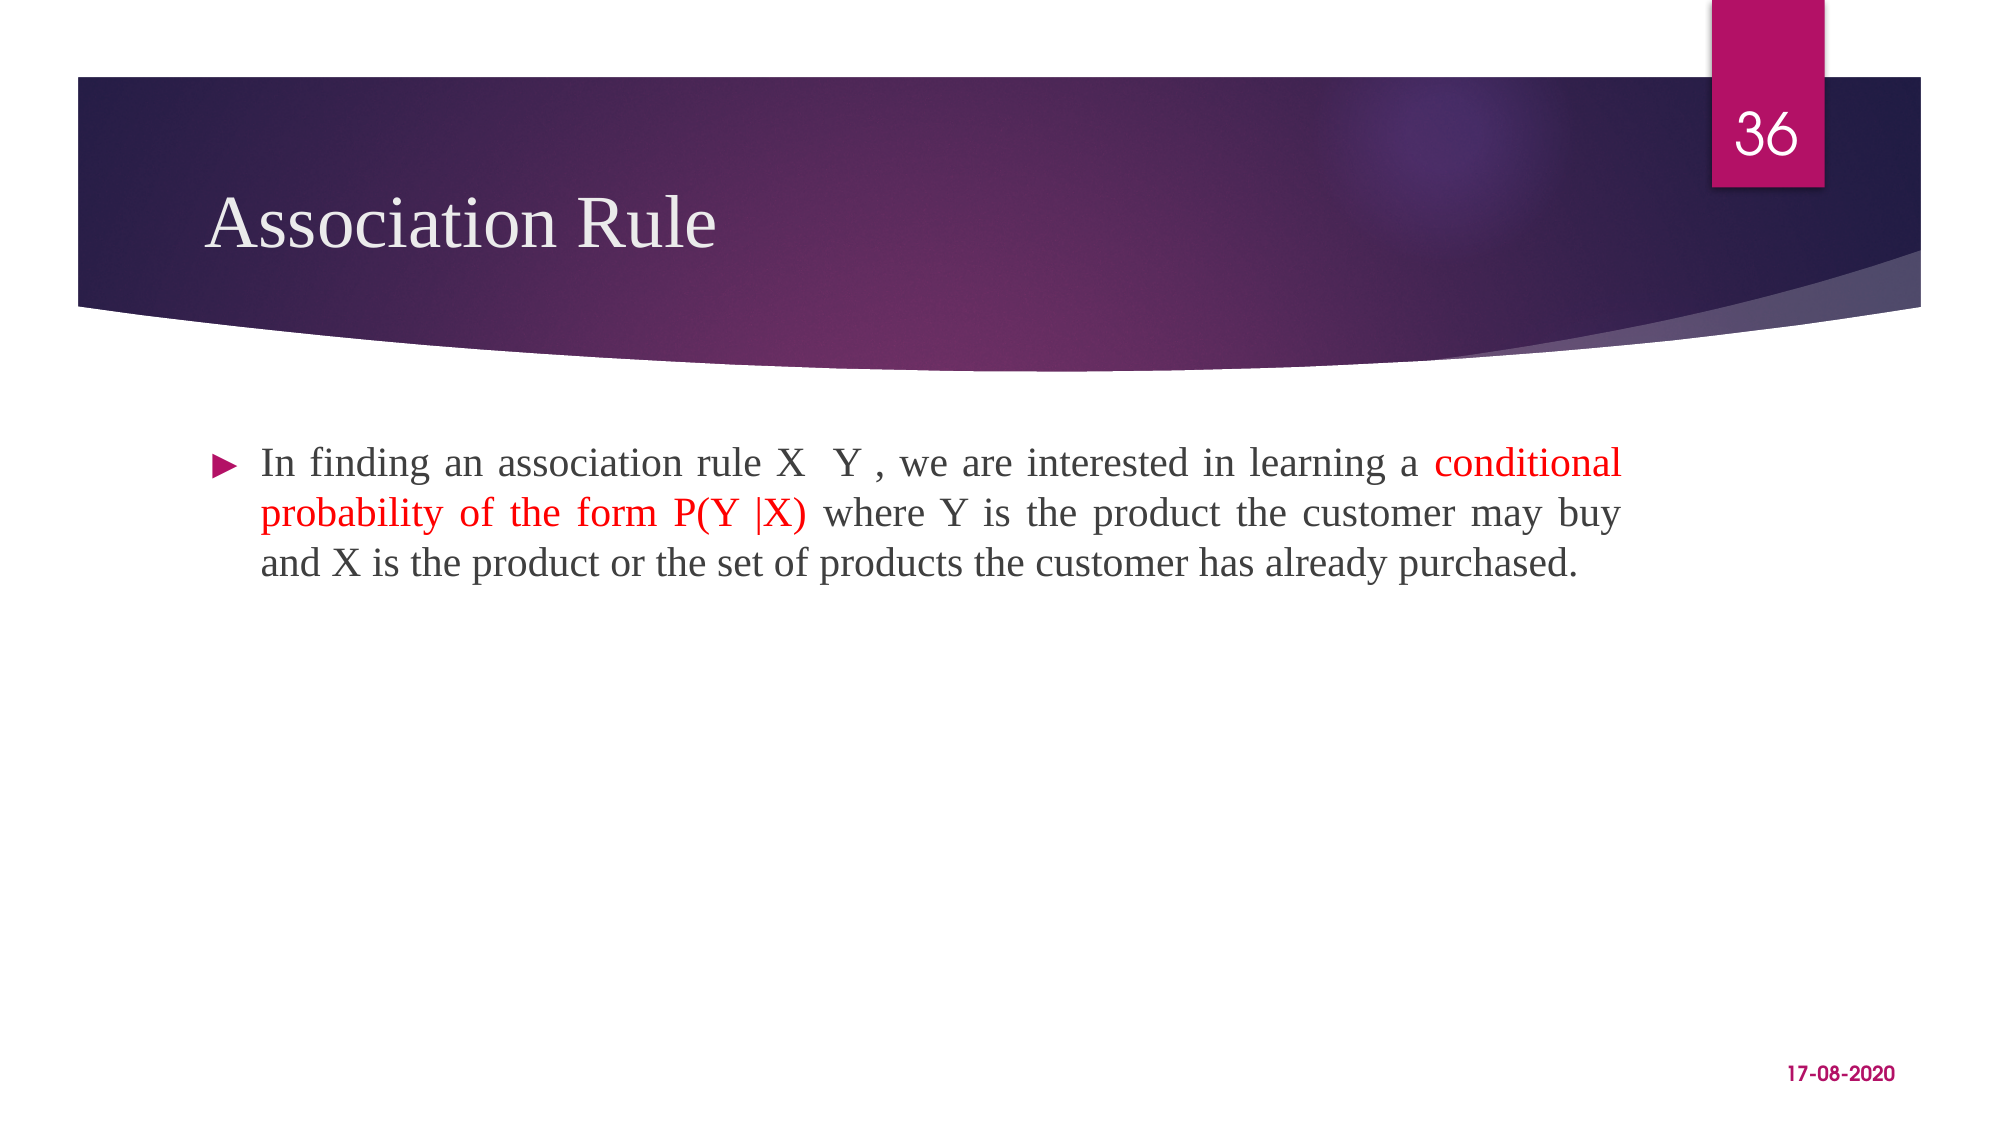

36
# Association Rule
In finding an association rule X  Y , we are interested in learning a conditional probability of the form P(Y |X) where Y is the product the customer may buy and X is the product or the set of products the customer has already purchased.
17-08-2020